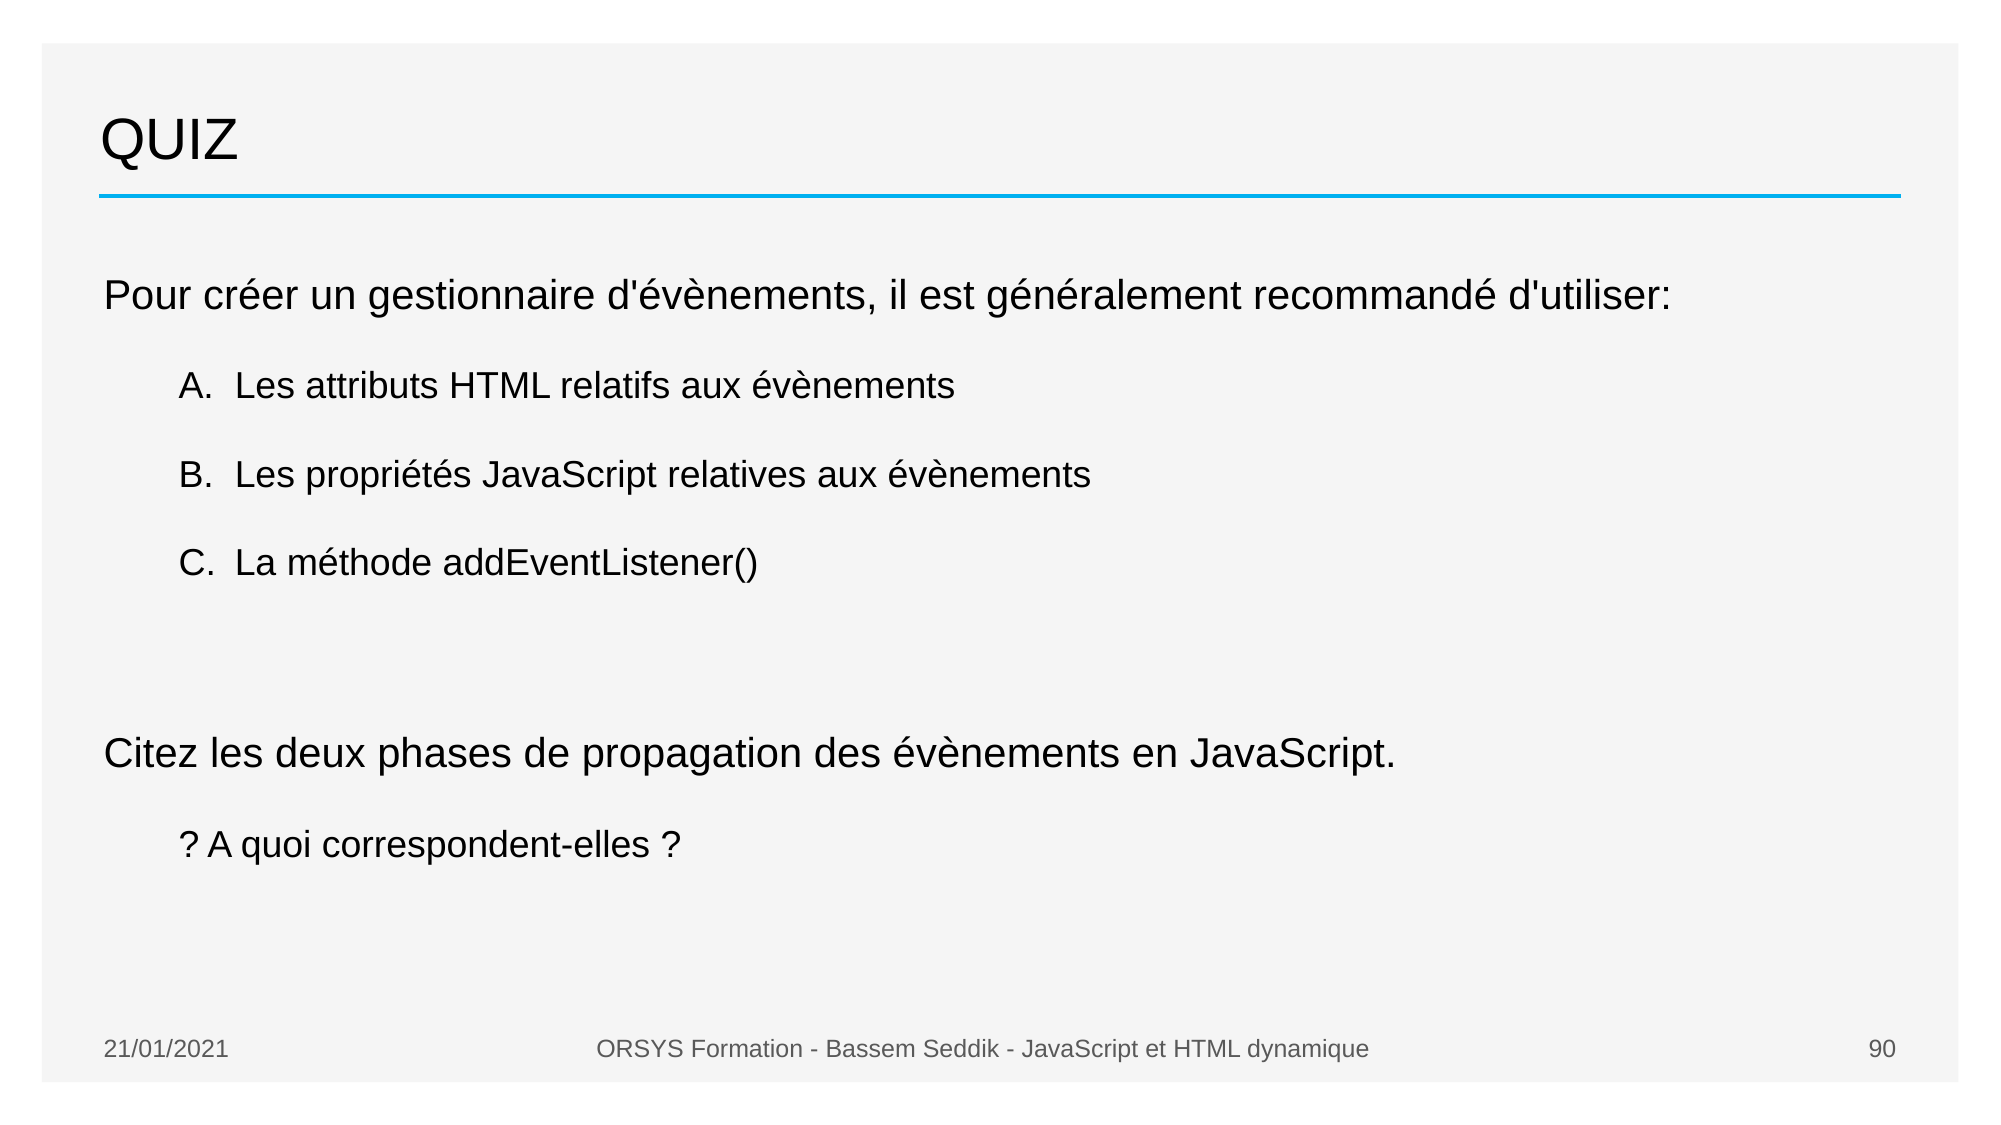

# QUIZ
Pour créer un gestionnaire d'évènements, il est généralement recommandé d'utiliser:
Les attributs HTML relatifs aux évènements
Les propriétés JavaScript relatives aux évènements
La méthode addEventListener()

Citez les deux phases de propagation des évènements en JavaScript.
? A quoi correspondent-elles ?

21/01/2021
ORSYS Formation - Bassem Seddik - JavaScript et HTML dynamique
90